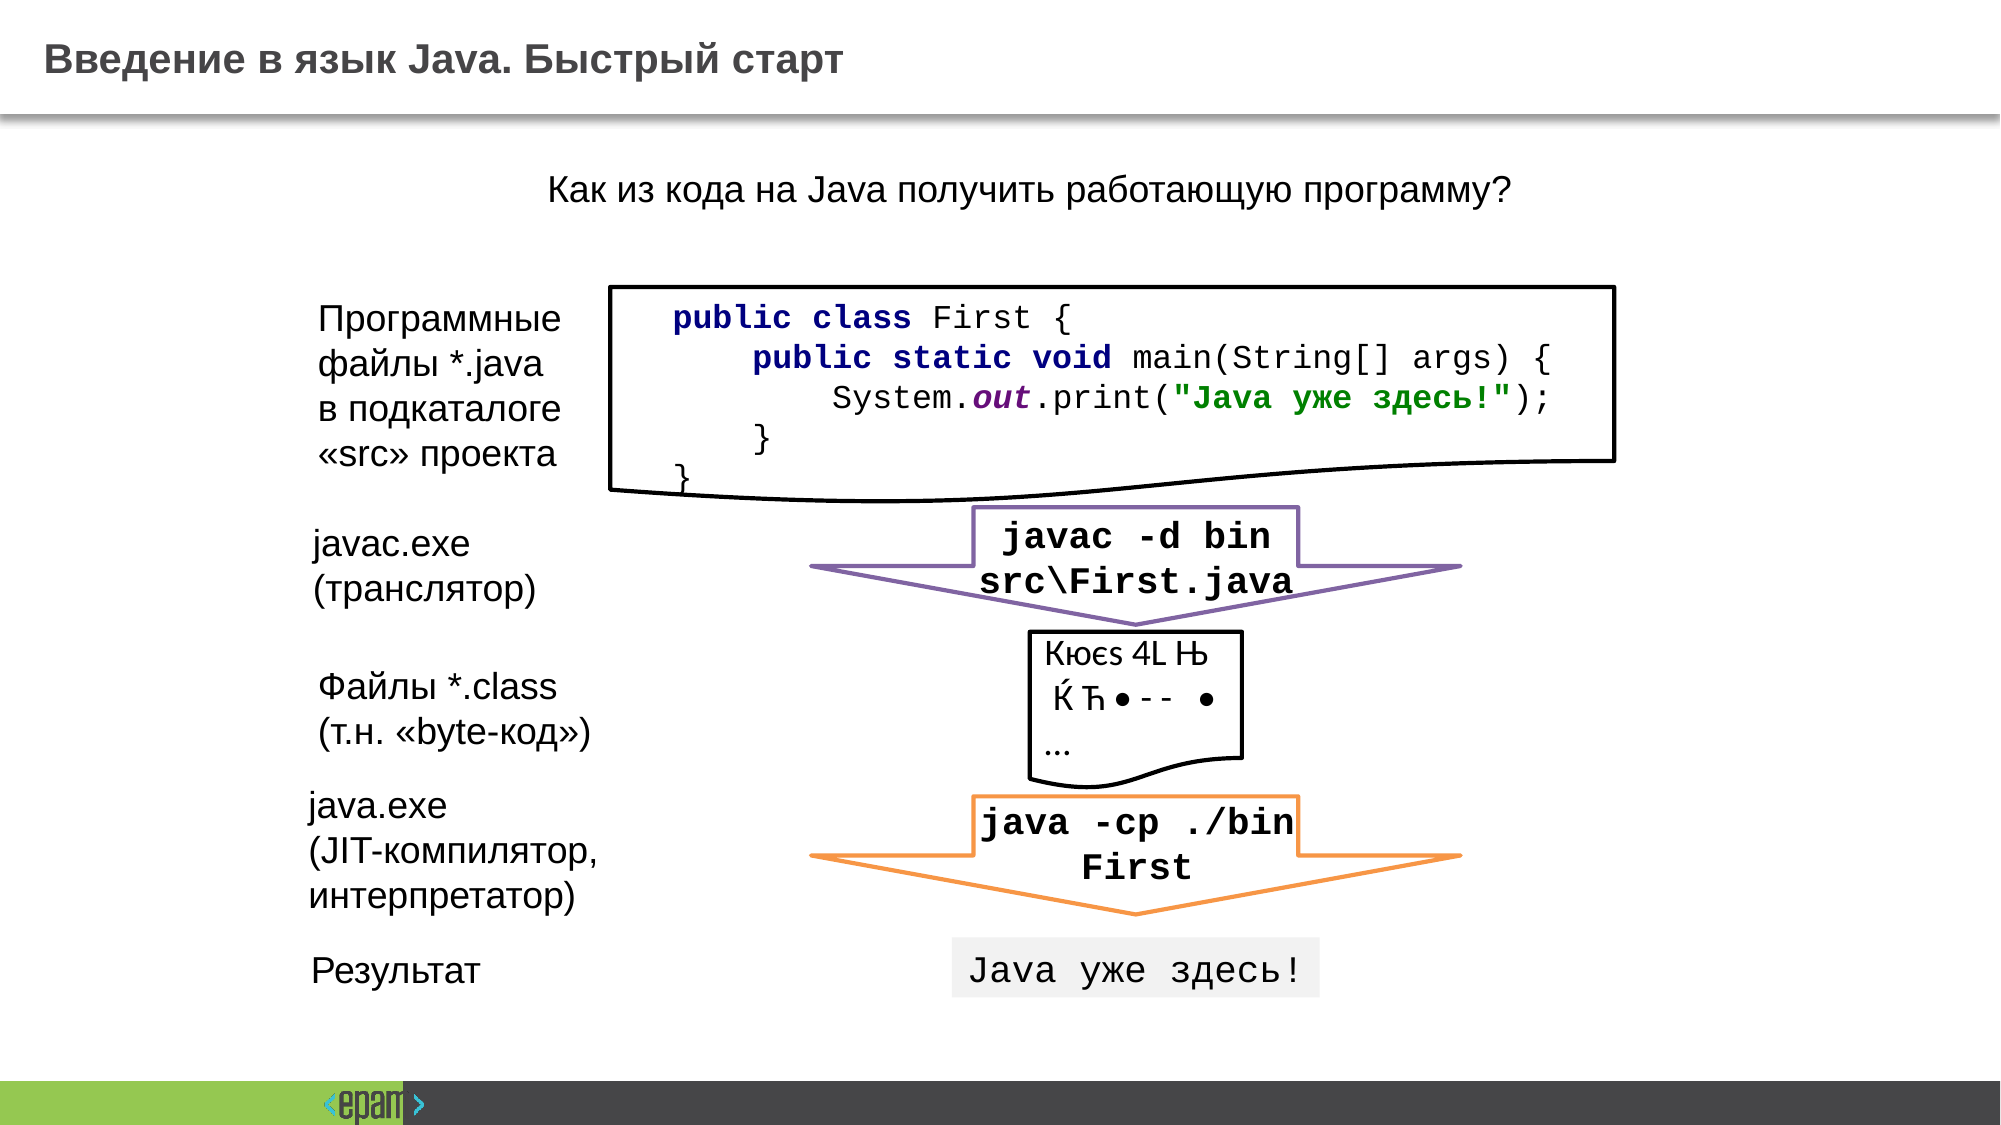

# Введение в язык Java. Быстрый старт
Как из кода на Java получить работающую программу?
Программные файлы *.java
в подкаталоге «src» проекта

public class First {
    public static void main(String[] args) {
        System.out.print("Java уже здесь!");
    }
}
javac -d bin
src\First.java

javac.exe (транслятор)
Кюєѕ 4L Њ
 Ќ Ћ • - -   •
…
Файлы *.class (т.н. «byte-код»)
java.exe
(JIT-компилятор,
интерпретатор)
java -cp ./bin
First

Java уже здесь!
Результат
40
2016 © EPAM Systems, RD Dep.